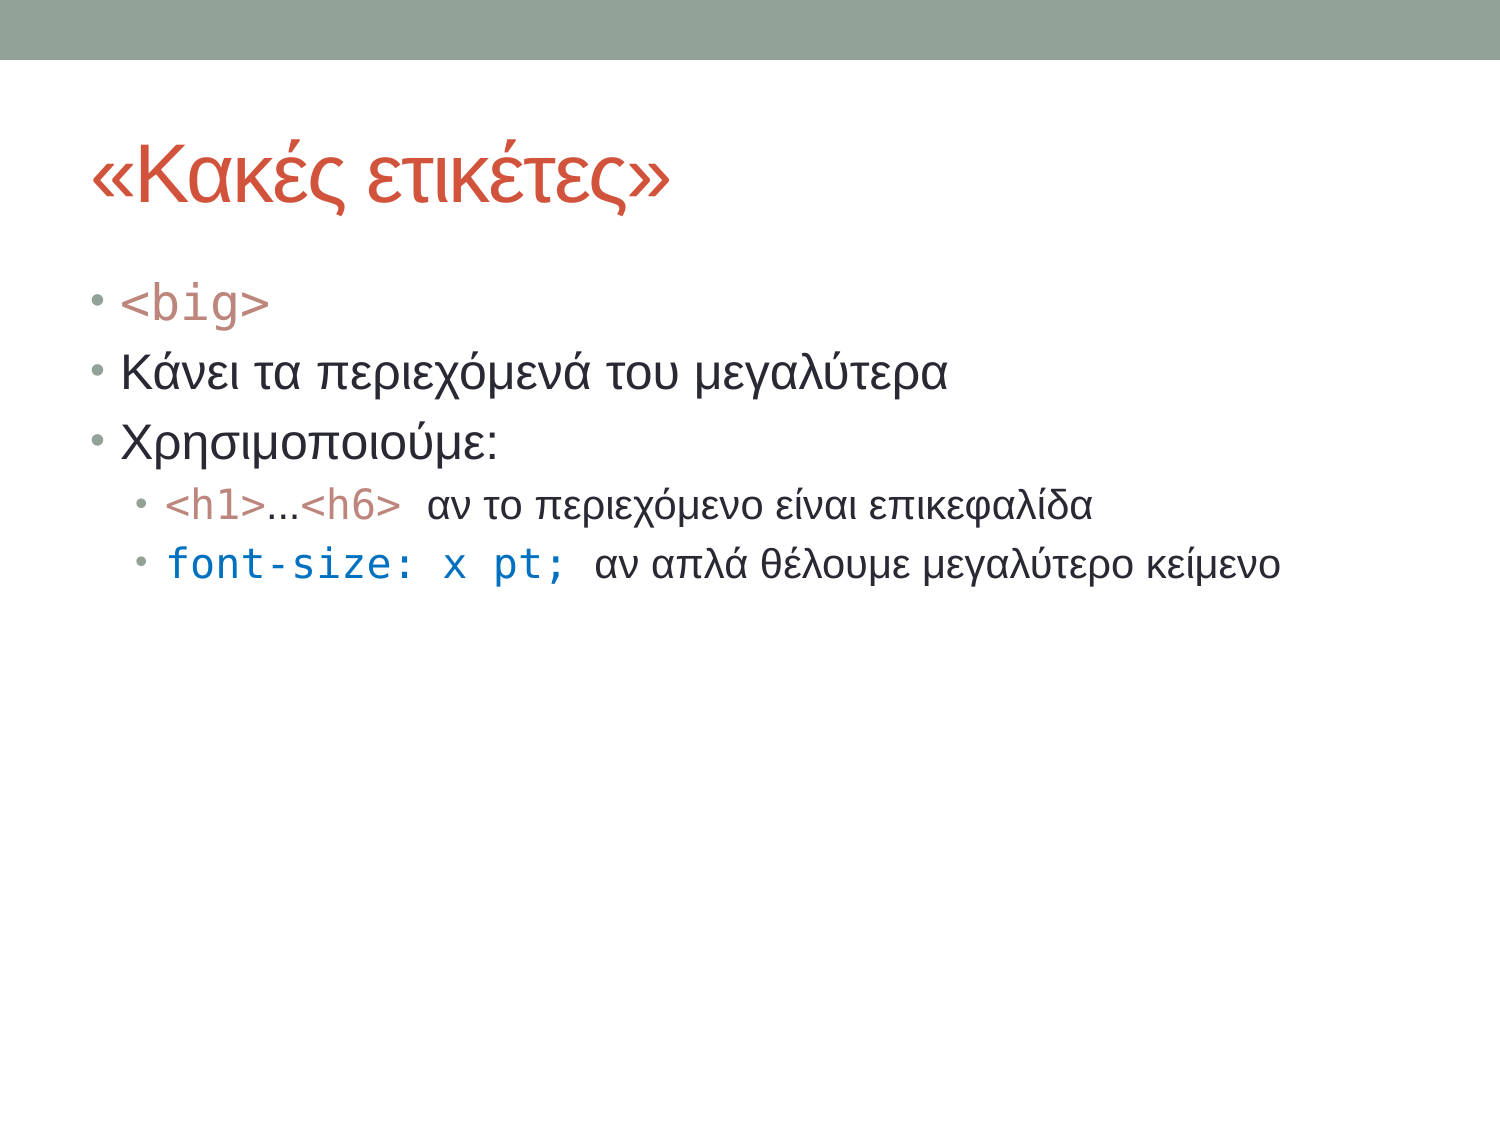

# «Κακές ετικέτες»
<big>
Κάνει τα περιεχόμενά του μεγαλύτερα
Χρησιμοποιούμε:
<h1>...<h6> αν το περιεχόμενο είναι επικεφαλίδα
font-size: x pt; αν απλά θέλουμε μεγαλύτερο κείμενο